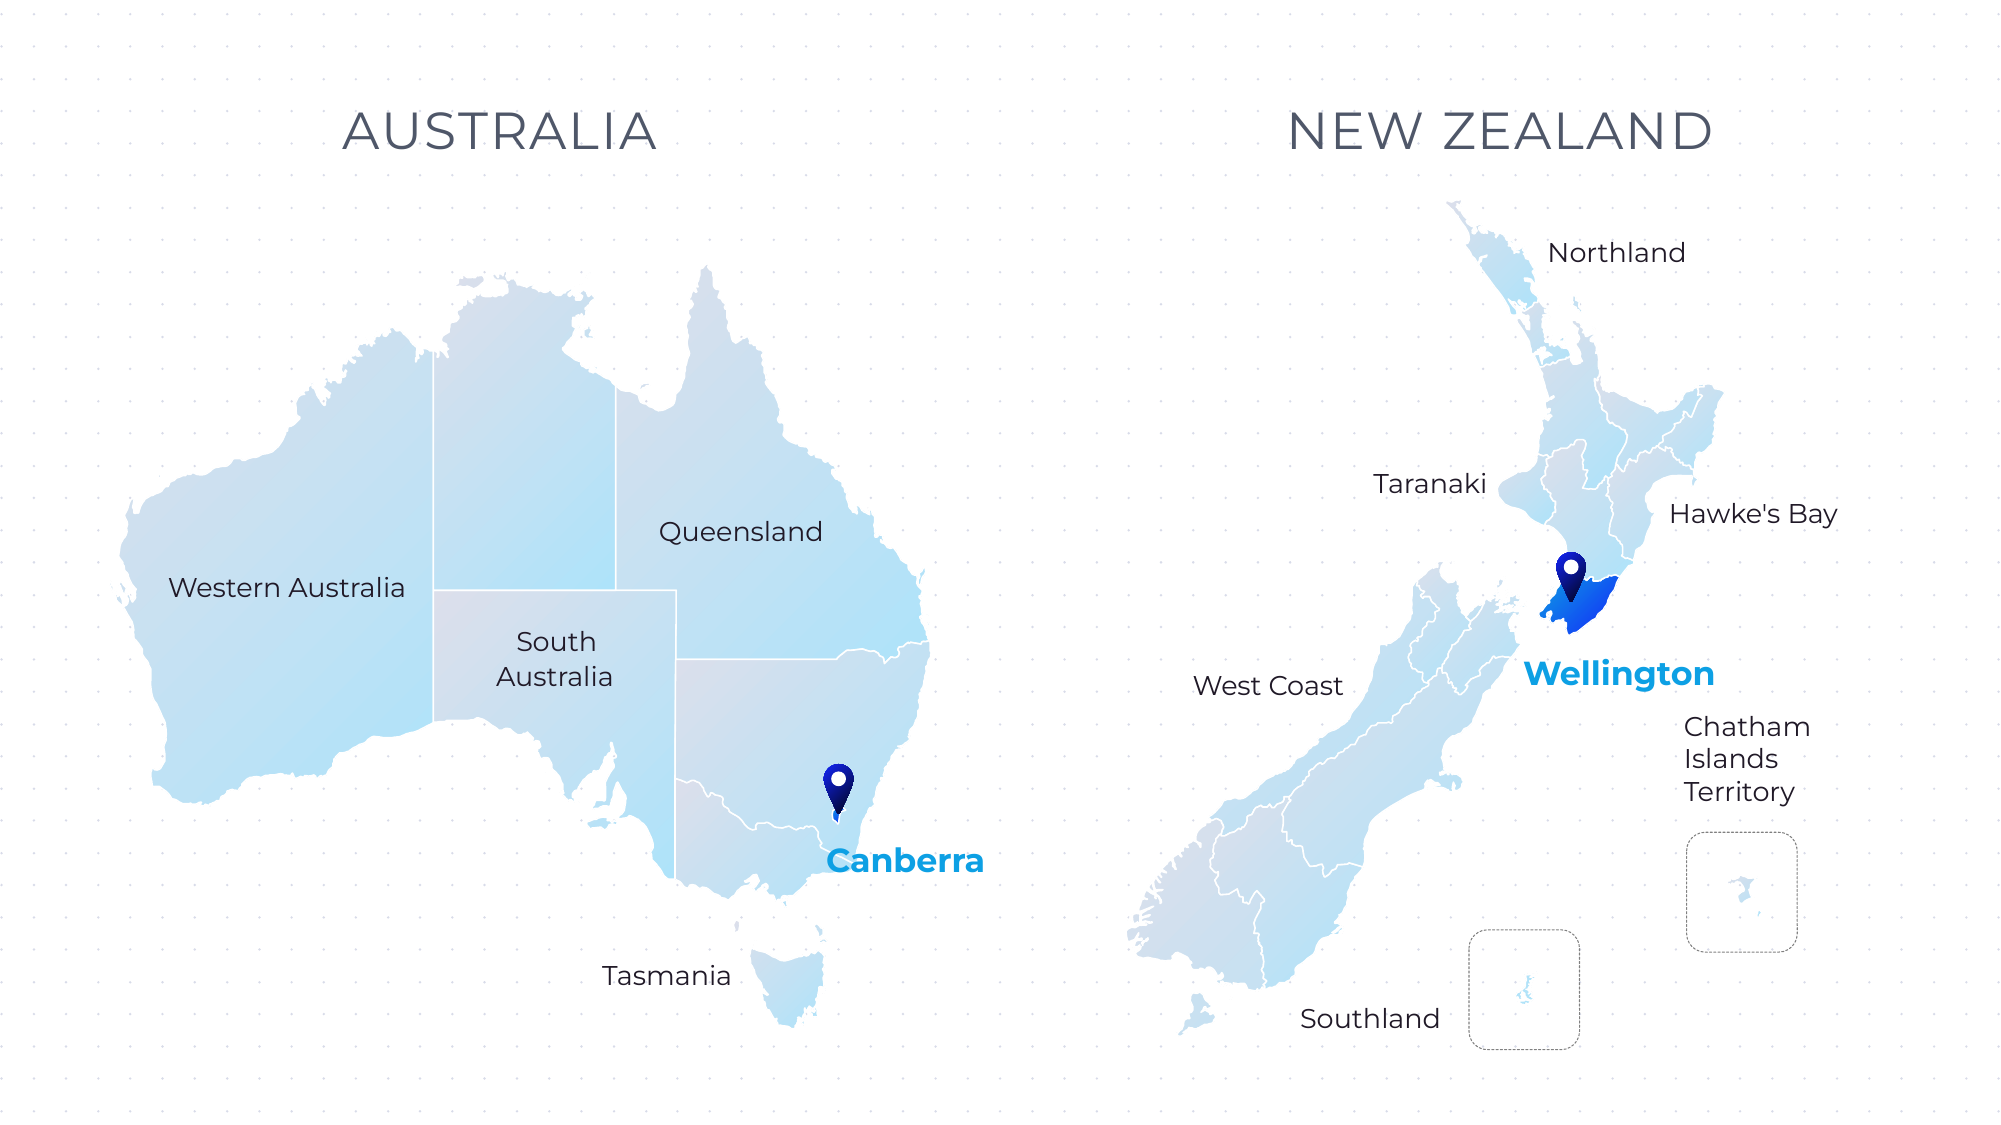

AUSTRALIA
NEW ZEALAND

Northland
Taranaki
Hawke's Bay
Wellington
West Coast
Chatham
Islands
Territory

Southland
Queensland
Western Australia
South
Australia
Canberra
Tasmania